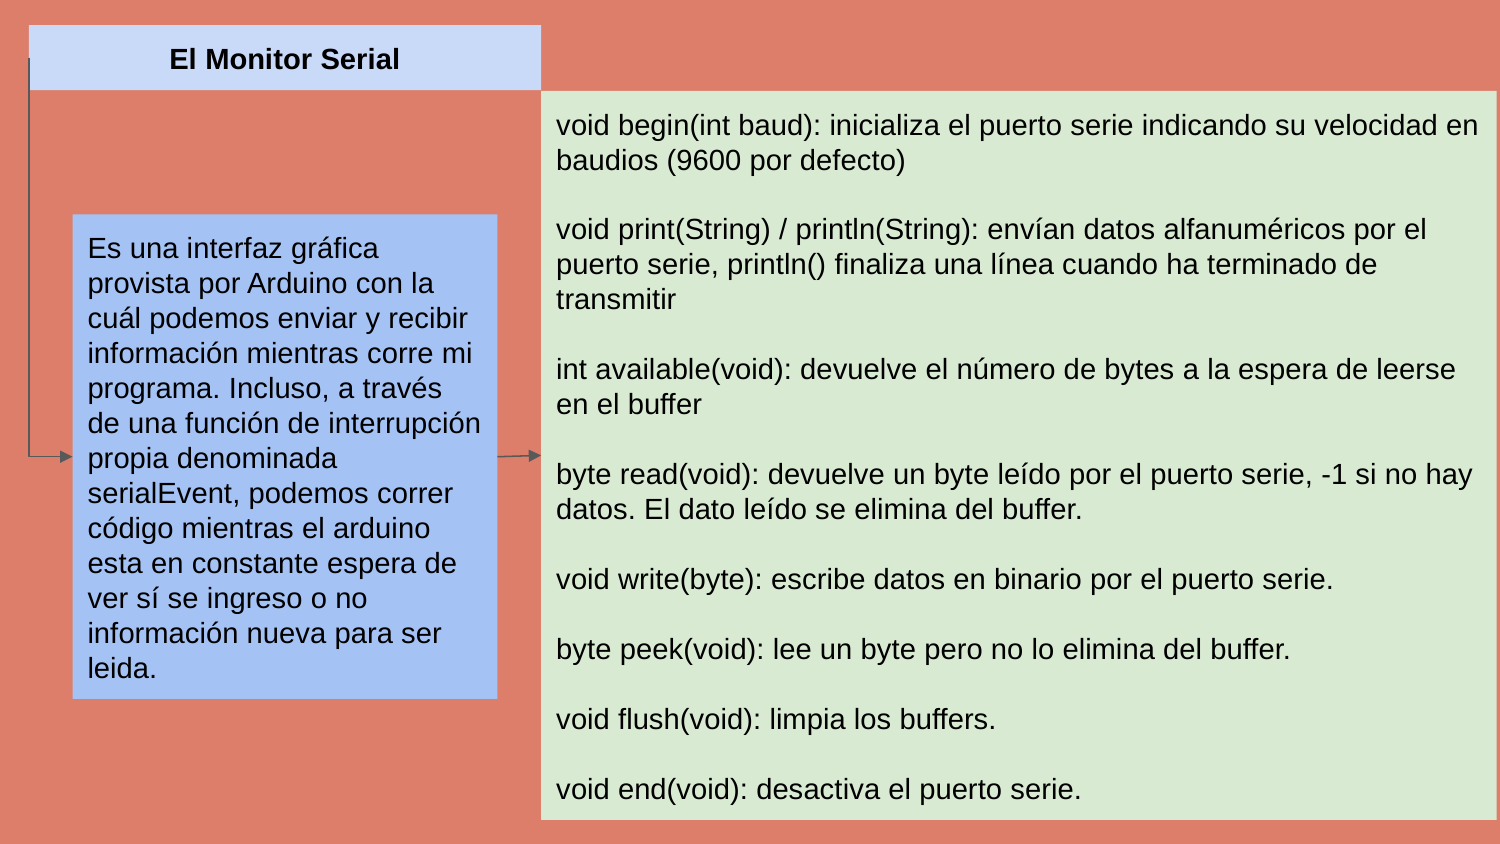

El Monitor Serial
void begin(int baud): inicializa el puerto serie indicando su velocidad en baudios (9600 por defecto)

void print(String) / println(String): envían datos alfanuméricos por el puerto serie, println() finaliza una línea cuando ha terminado de transmitir

int available(void): devuelve el número de bytes a la espera de leerse en el buffer

byte read(void): devuelve un byte leído por el puerto serie, -1 si no hay datos. El dato leído se elimina del buffer.

void write(byte): escribe datos en binario por el puerto serie.

byte peek(void): lee un byte pero no lo elimina del buffer.

void flush(void): limpia los buffers.

void end(void): desactiva el puerto serie.
Es una interfaz gráfica provista por Arduino con la cuál podemos enviar y recibir información mientras corre mi programa. Incluso, a través de una función de interrupción propia denominada serialEvent, podemos correr código mientras el arduino esta en constante espera de ver sí se ingreso o no información nueva para ser leida.